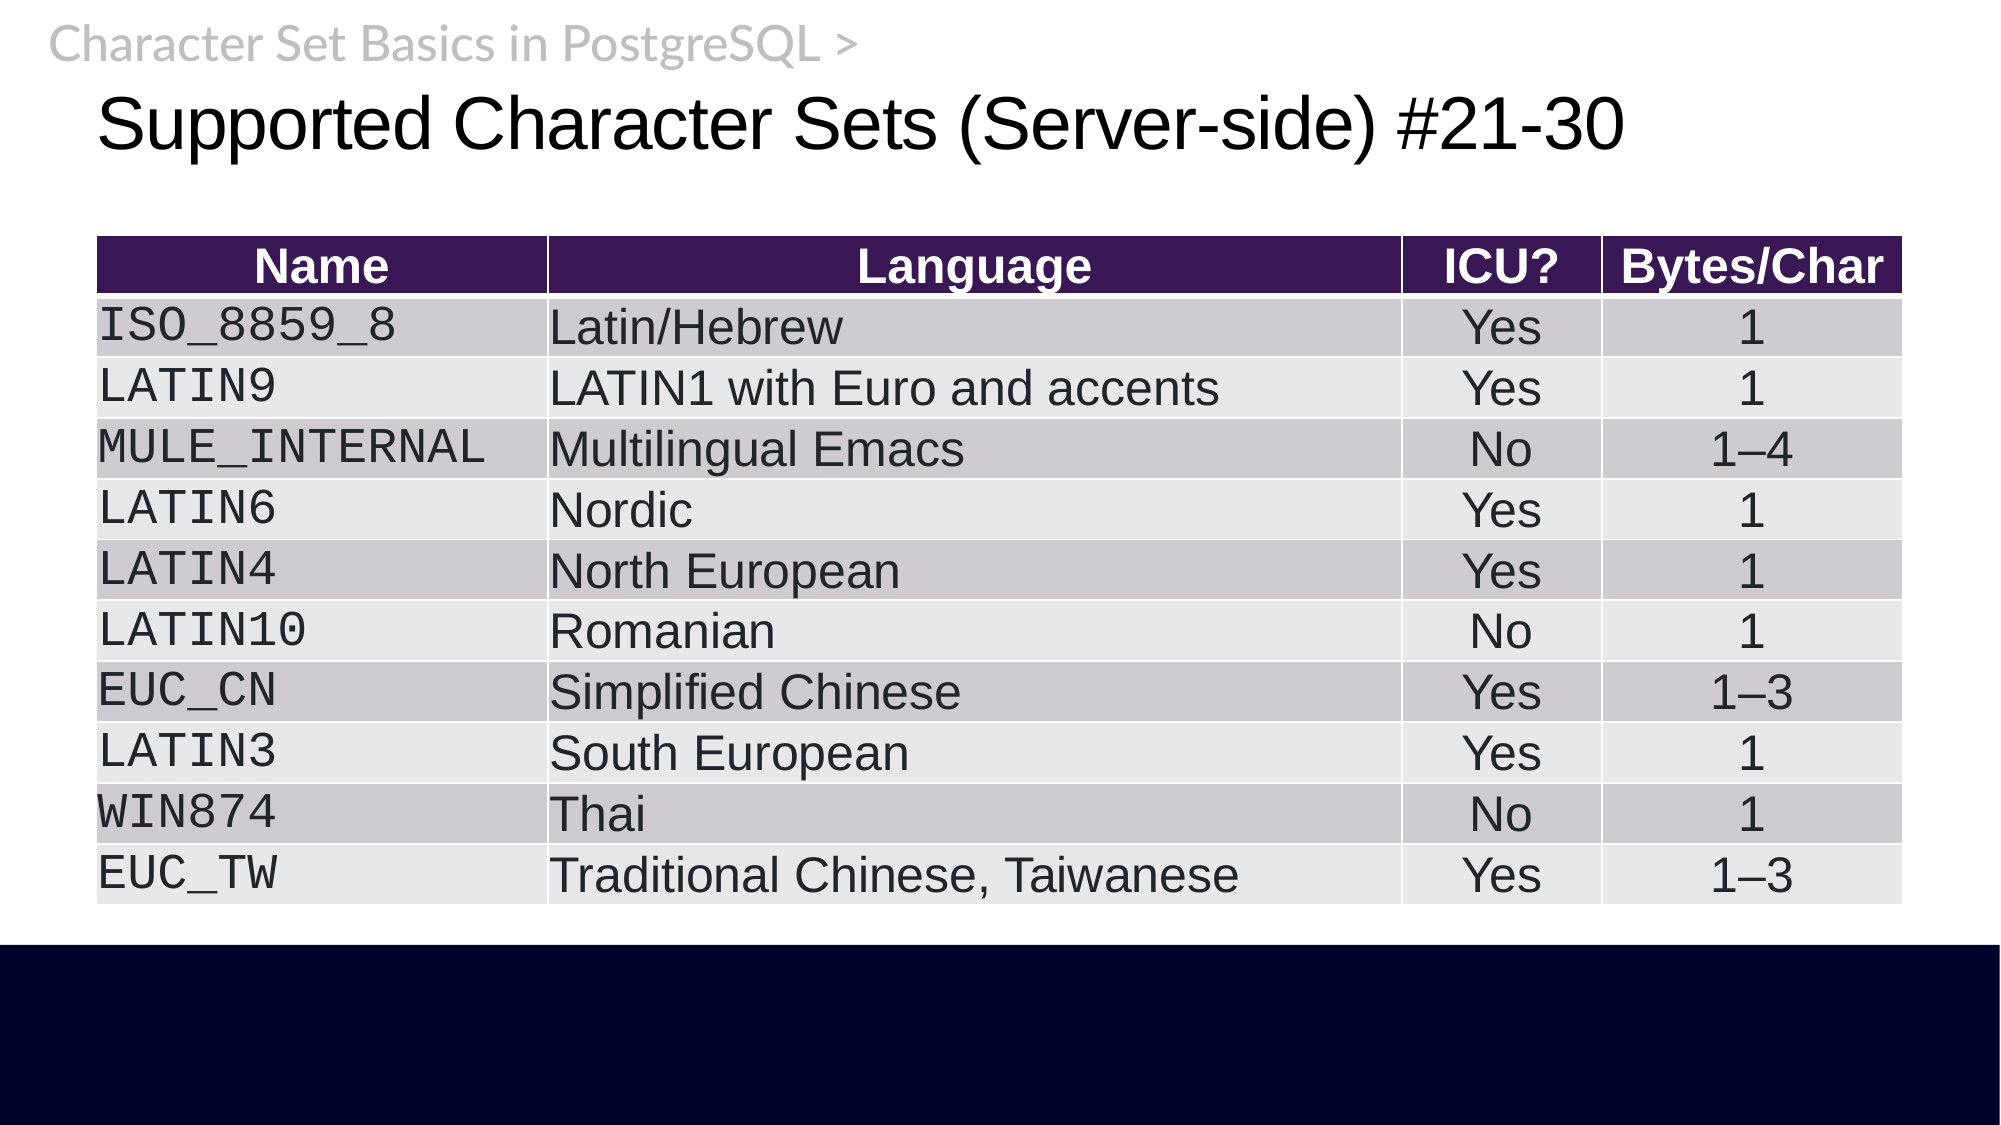

Character Set Basics in PostgreSQL >
# Supported Character Sets (Server-side) #21-30
| Name | Language | ICU? | Bytes/​Char |
| --- | --- | --- | --- |
| ISO\_8859\_8 | Latin/Hebrew | Yes | 1 |
| LATIN9 | LATIN1 with Euro and accents | Yes | 1 |
| MULE\_INTERNAL | Multilingual Emacs | No | 1–4 |
| LATIN6 | Nordic | Yes | 1 |
| LATIN4 | North European | Yes | 1 |
| LATIN10 | Romanian | No | 1 |
| EUC\_CN | Simplified Chinese | Yes | 1–3 |
| LATIN3 | South European | Yes | 1 |
| WIN874 | Thai | No | 1 |
| EUC\_TW | Traditional Chinese, Taiwanese | Yes | 1–3 |